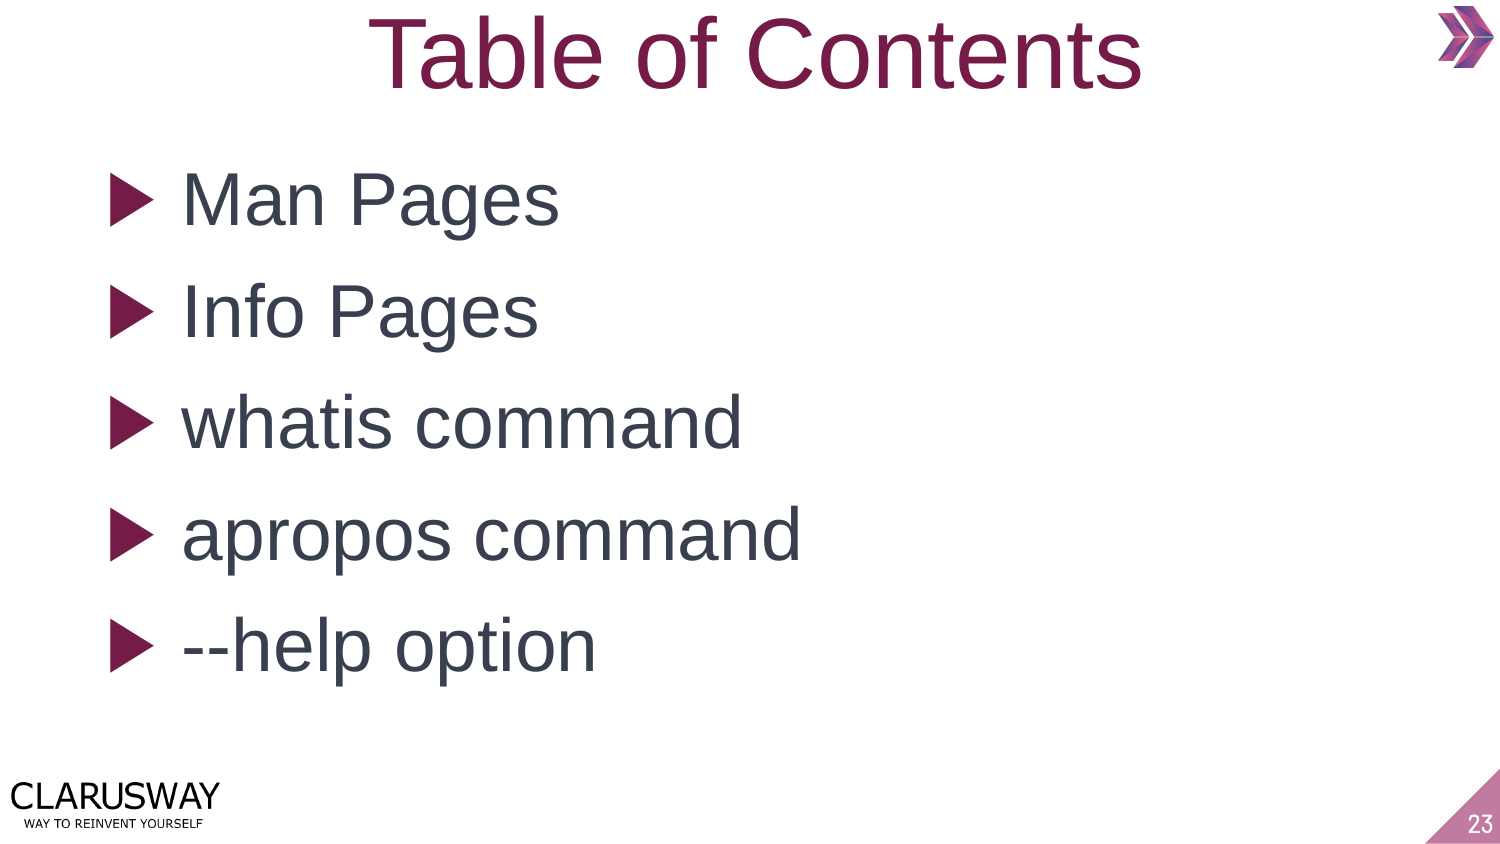

Table of Contents
Man Pages
Info Pages
whatis command
apropos command
--help option
23